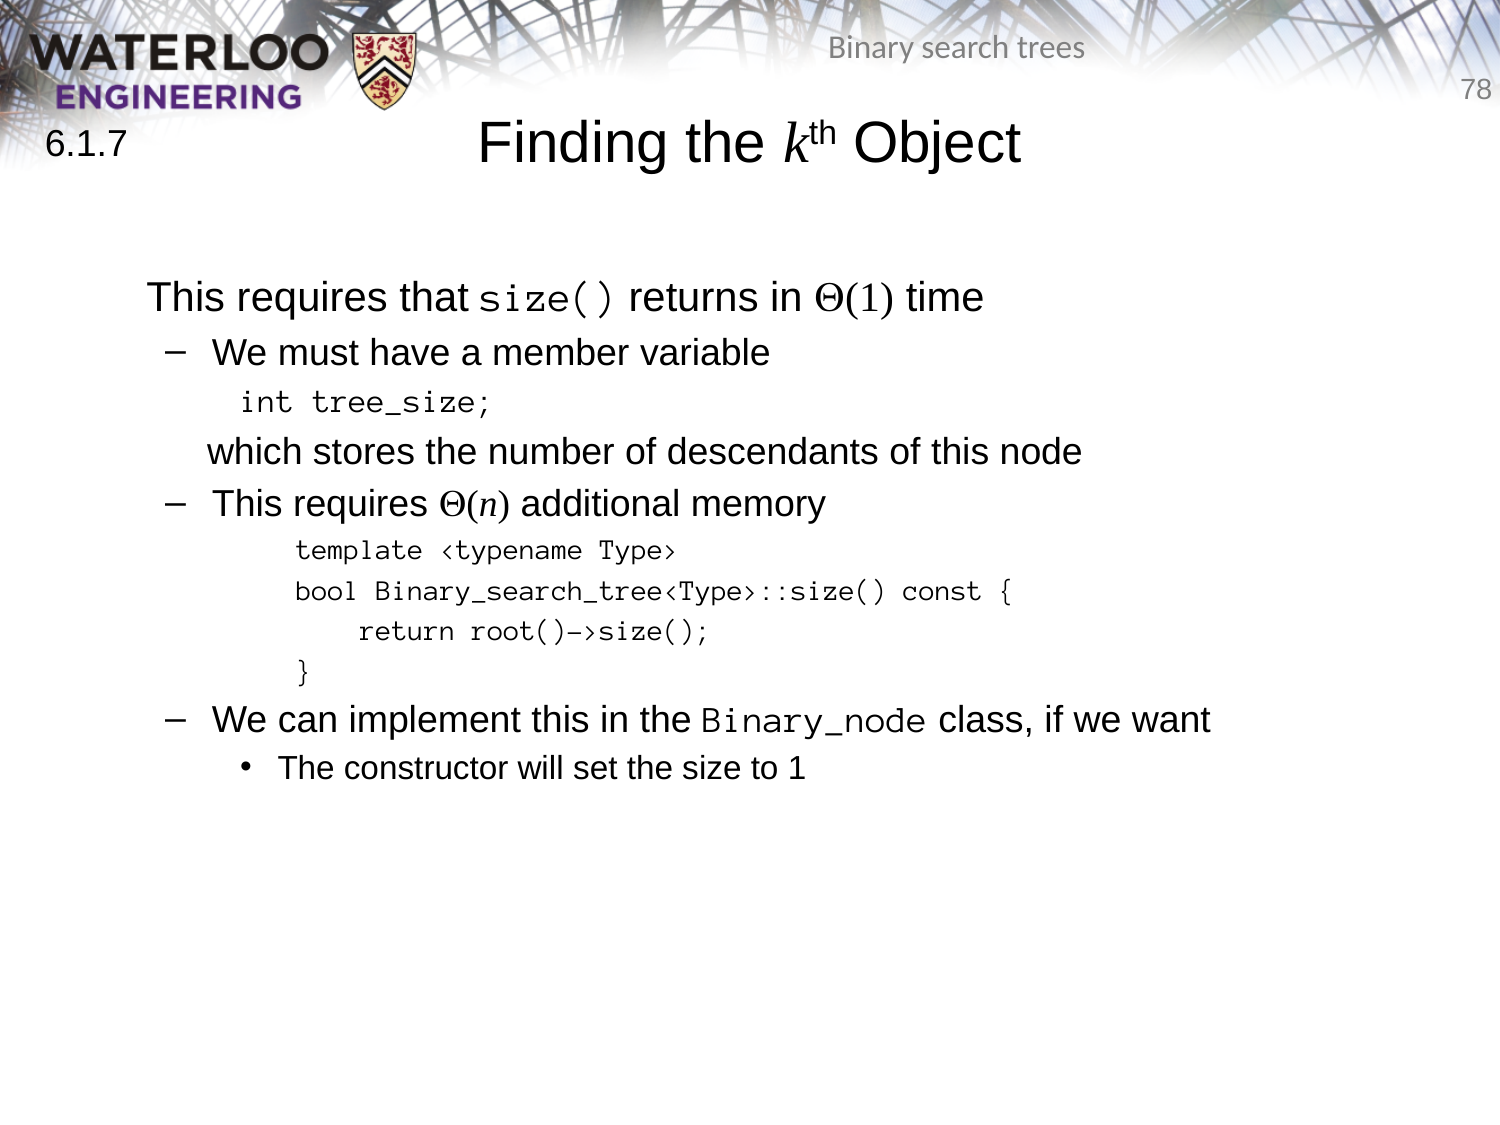

# Finding the kth Object
6.1.7
	This requires that size() returns in Θ(1) time
We must have a member variable
int tree_size;
	which stores the number of descendants of this node
This requires Θ(n) additional memory
		template <typename Type>
		bool Binary_search_tree<Type>::size() const {
		    return root()->size();
		}
We can implement this in the Binary_node class, if we want
The constructor will set the size to 1